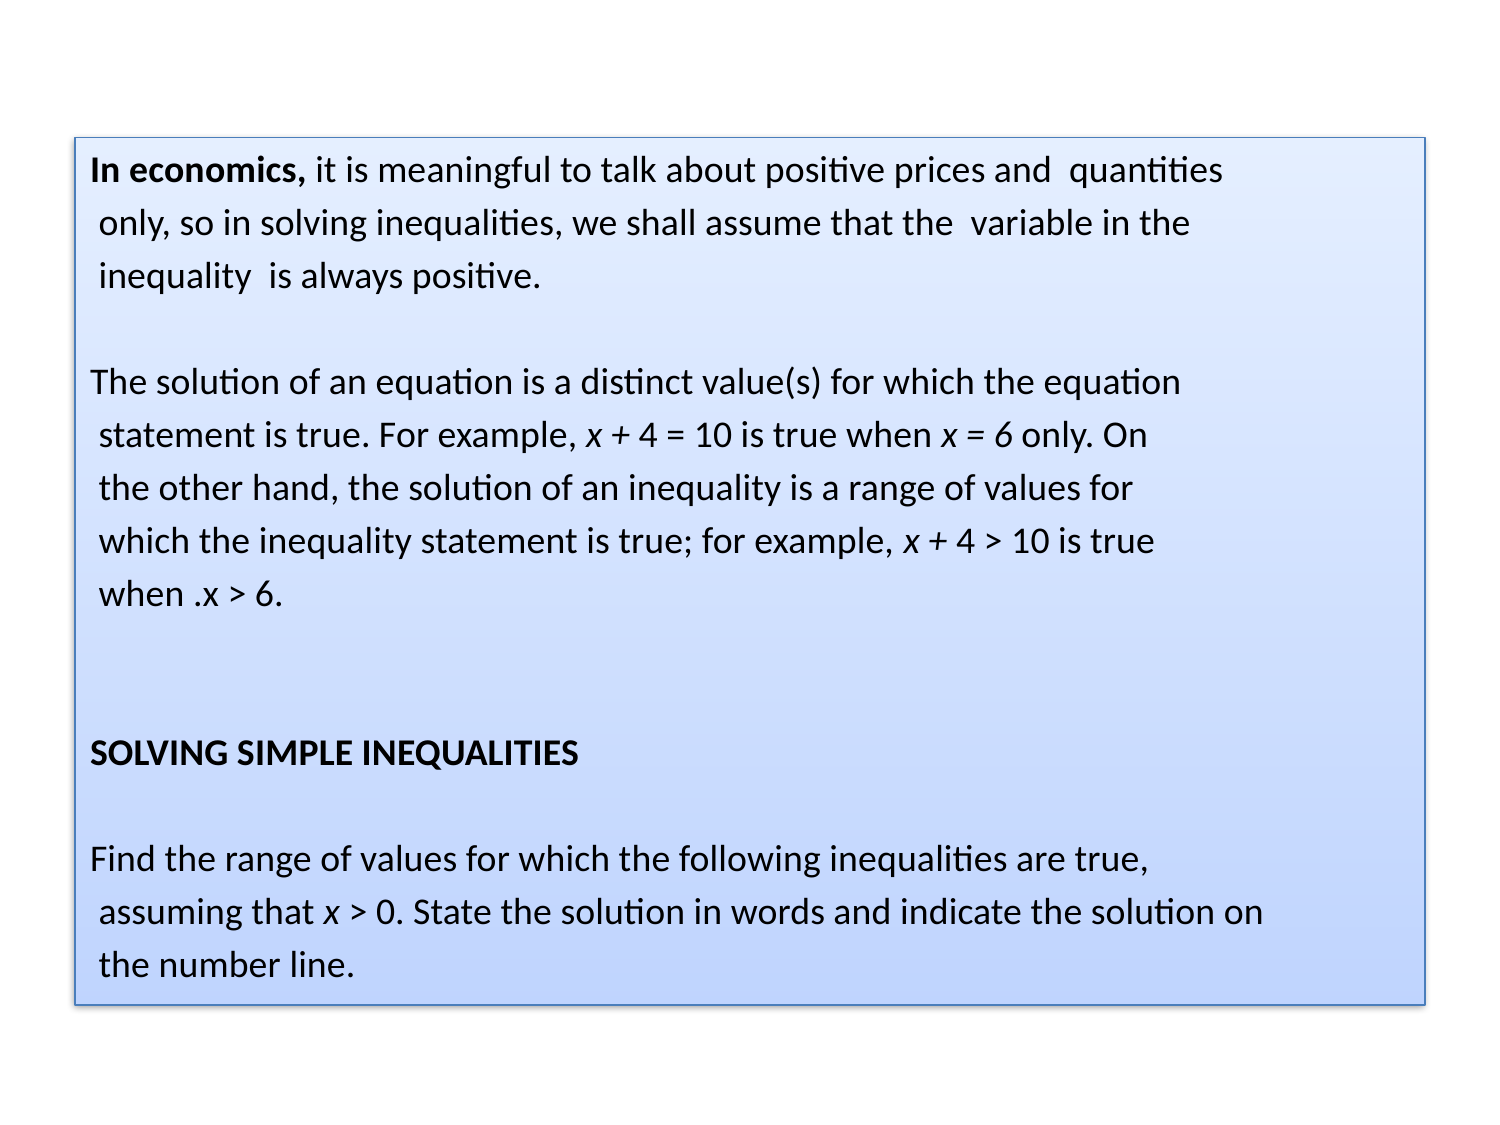

In economics, it is meaningful to talk about positive prices and  quantities
 only, so in solving inequalities, we shall assume that the  variable in the
 inequality  is always positive.

The solution of an equation is a distinct value(s) for which the equation
 statement is true. For example, x + 4 = 10 is true when x = 6 only. On
 the other hand, the solution of an inequality is a range of values for
 which the inequality statement is true; for example, x + 4 > 10 is true
 when .x > 6.

SOLVING SIMPLE INEQUALITIES

Find the range of values for which the following inequalities are true,
 assuming that x > 0. State the solution in words and indicate the solution on
 the number line.